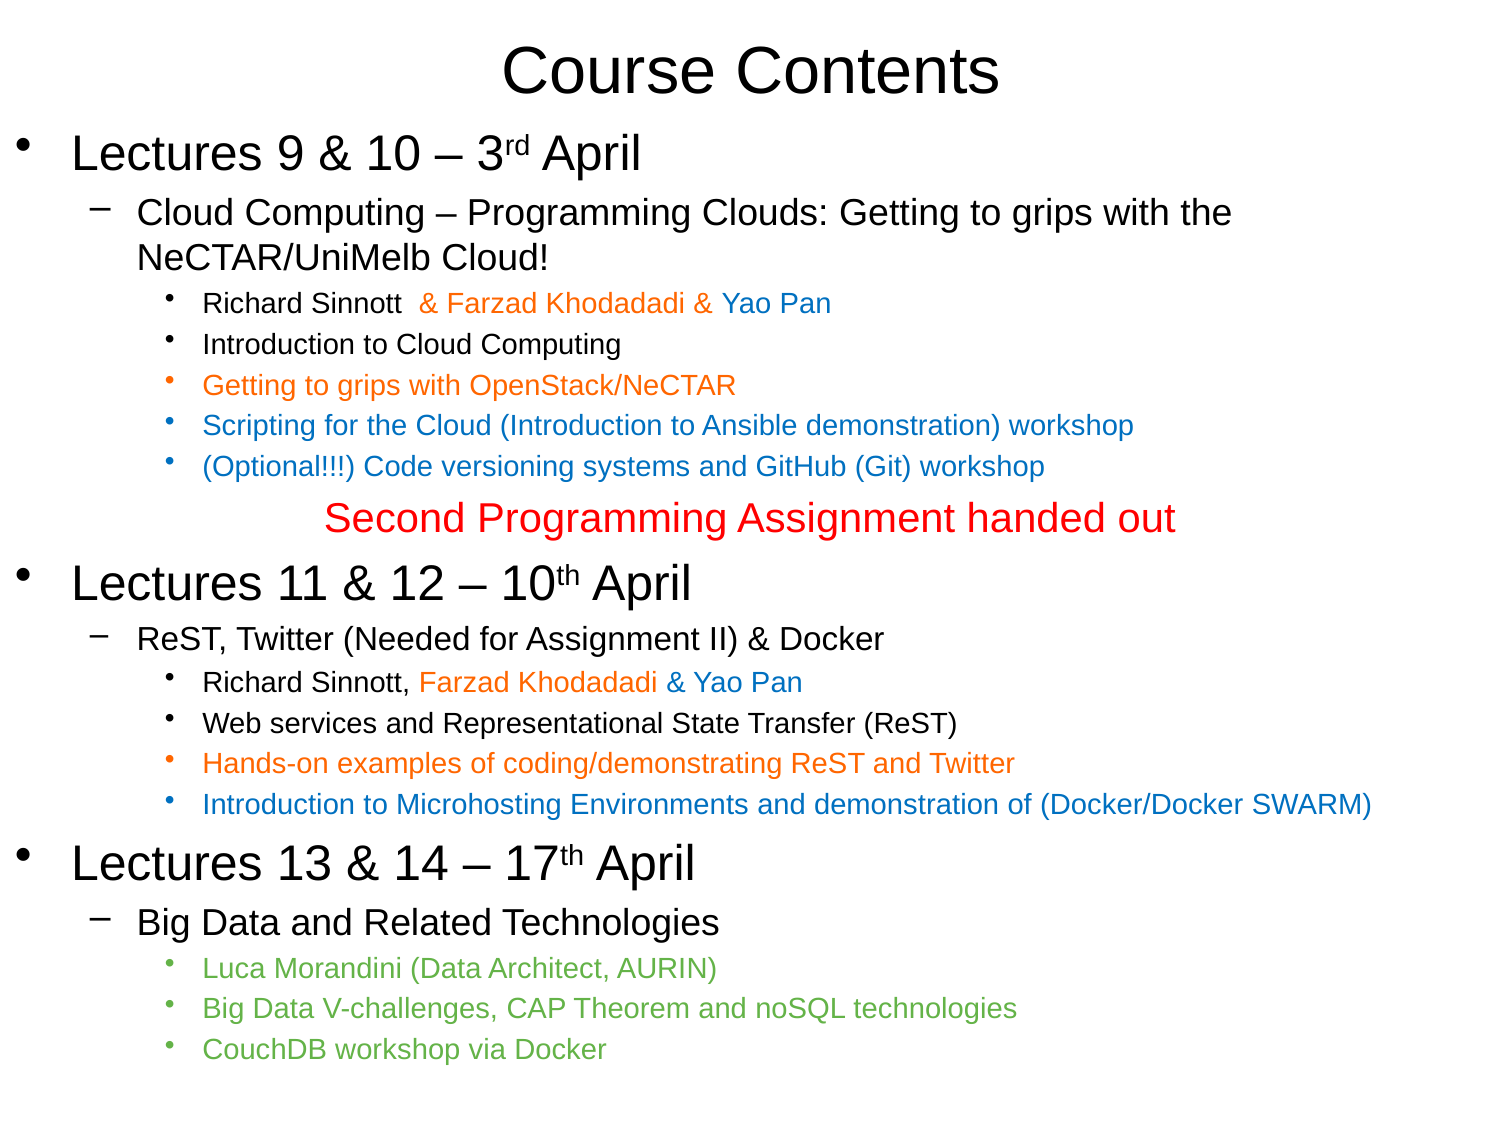

# Course Contents
Lectures 9 & 10 – 3rd April
Cloud Computing – Programming Clouds: Getting to grips with the NeCTAR/UniMelb Cloud!
Richard Sinnott  & Farzad Khodadadi & Yao Pan
Introduction to Cloud Computing
Getting to grips with OpenStack/NeCTAR
Scripting for the Cloud (Introduction to Ansible demonstration) workshop
(Optional!!!) Code versioning systems and GitHub (Git) workshop
Second Programming Assignment handed out
Lectures 11 & 12 – 10th April
ReST, Twitter (Needed for Assignment II) & Docker
Richard Sinnott, Farzad Khodadadi & Yao Pan
Web services and Representational State Transfer (ReST)
Hands-on examples of coding/demonstrating ReST and Twitter
Introduction to Microhosting Environments and demonstration of (Docker/Docker SWARM)
Lectures 13 & 14 – 17th April
Big Data and Related Technologies
Luca Morandini (Data Architect, AURIN)
Big Data V-challenges, CAP Theorem and noSQL technologies
CouchDB workshop via Docker